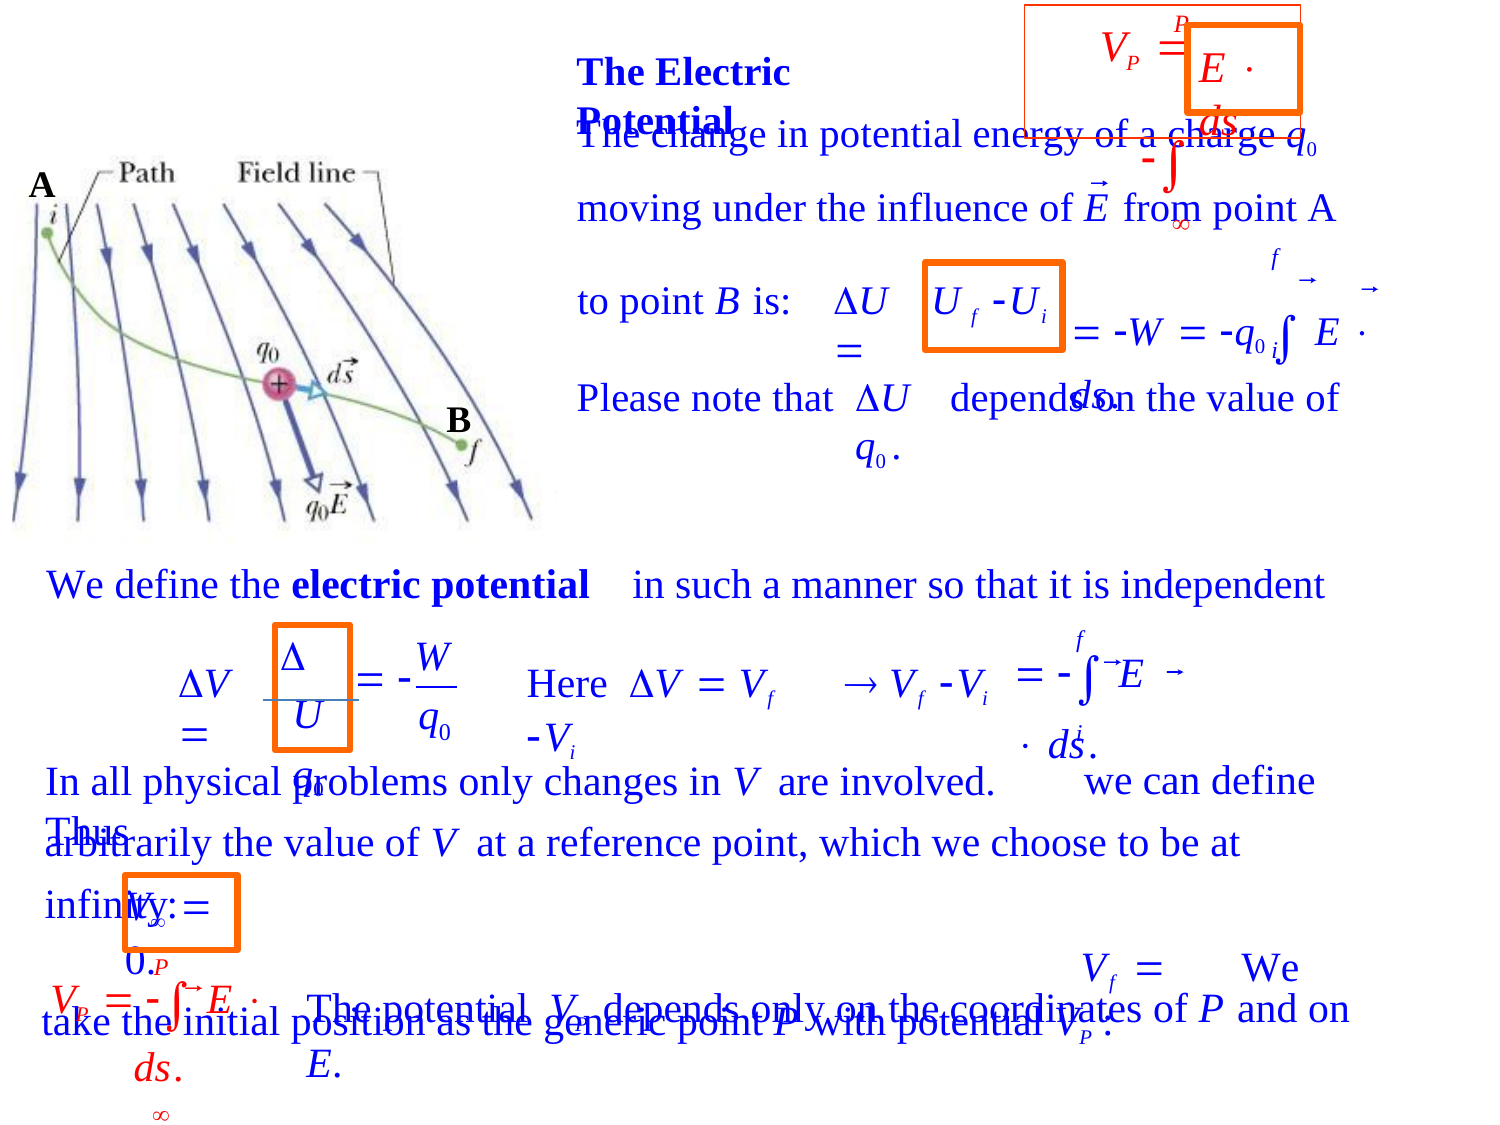

P
VP  = −∫
∞

E ⋅ ds
The Electric Potential
V

The change in potential energy of a charge q0

moving under the influence of E from point A

A
f

= −W = −q0 ∫ E ⋅ ds.

to point B is:
ΔU =
U f   −Ui
i
Please note that
ΔU	depends on the value of  q0 .
B
We define the electric potential V
in such a manner so that it is independent

ΔU q0
f
= −∫ E ⋅ ds.

W

of q0:
ΔV =
= −
q
Here  ΔV = Vf   −Vi
→ Vf   −Vi

0
i
we can define arbitrarily the value of V  at a reference point, which we choose to be at infinity:

Vf   =	We take the initial position as the generic point P with potential VP  :
In all physical problems only changes in V  are involved. Thus

V∞  = 0.
P
VP  = −∫ E ⋅ ds.
∞

The potential  VP   depends only on the coordinates of P and on E.